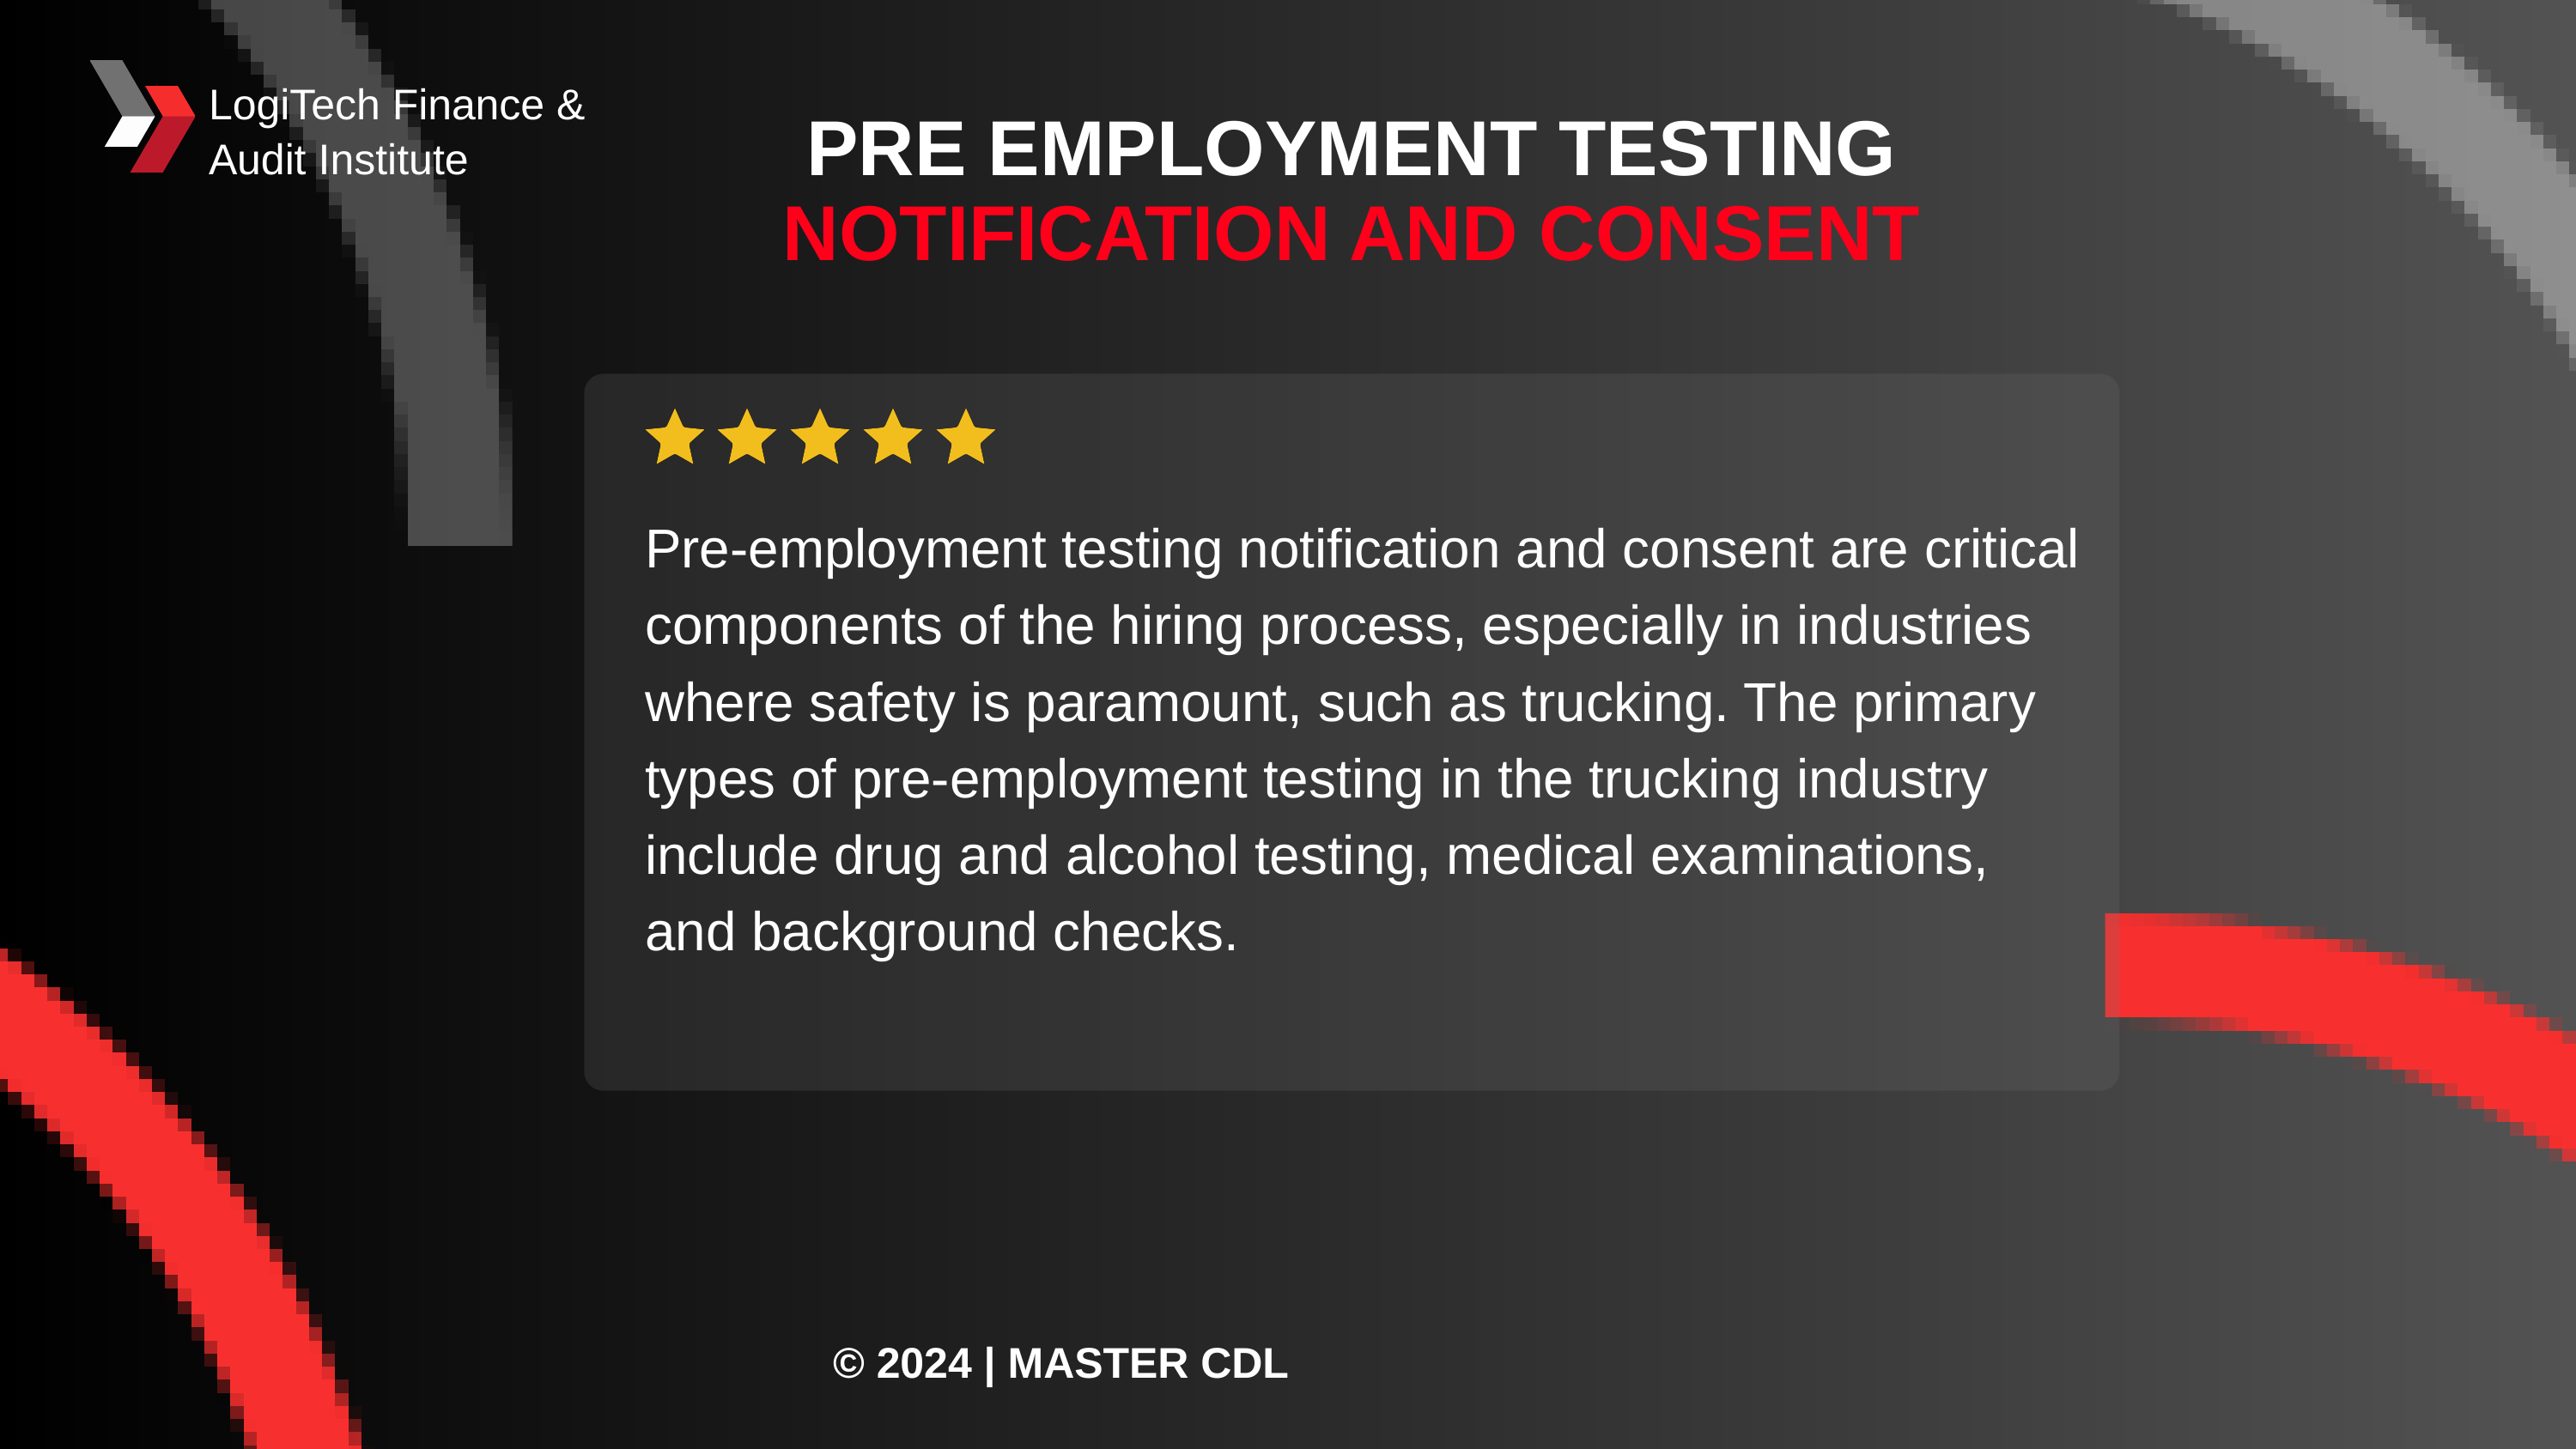

LogiTech Finance & Audit Institute
PRE EMPLOYMENT TESTING NOTIFICATION AND CONSENT

Pre-employment testing notification and consent are critical components of the hiring process, especially in industries where safety is paramount, such as trucking. The primary types of pre-employment testing in the trucking industry include drug and alcohol testing, medical examinations, and background checks.

© 2024 | MASTER CDL